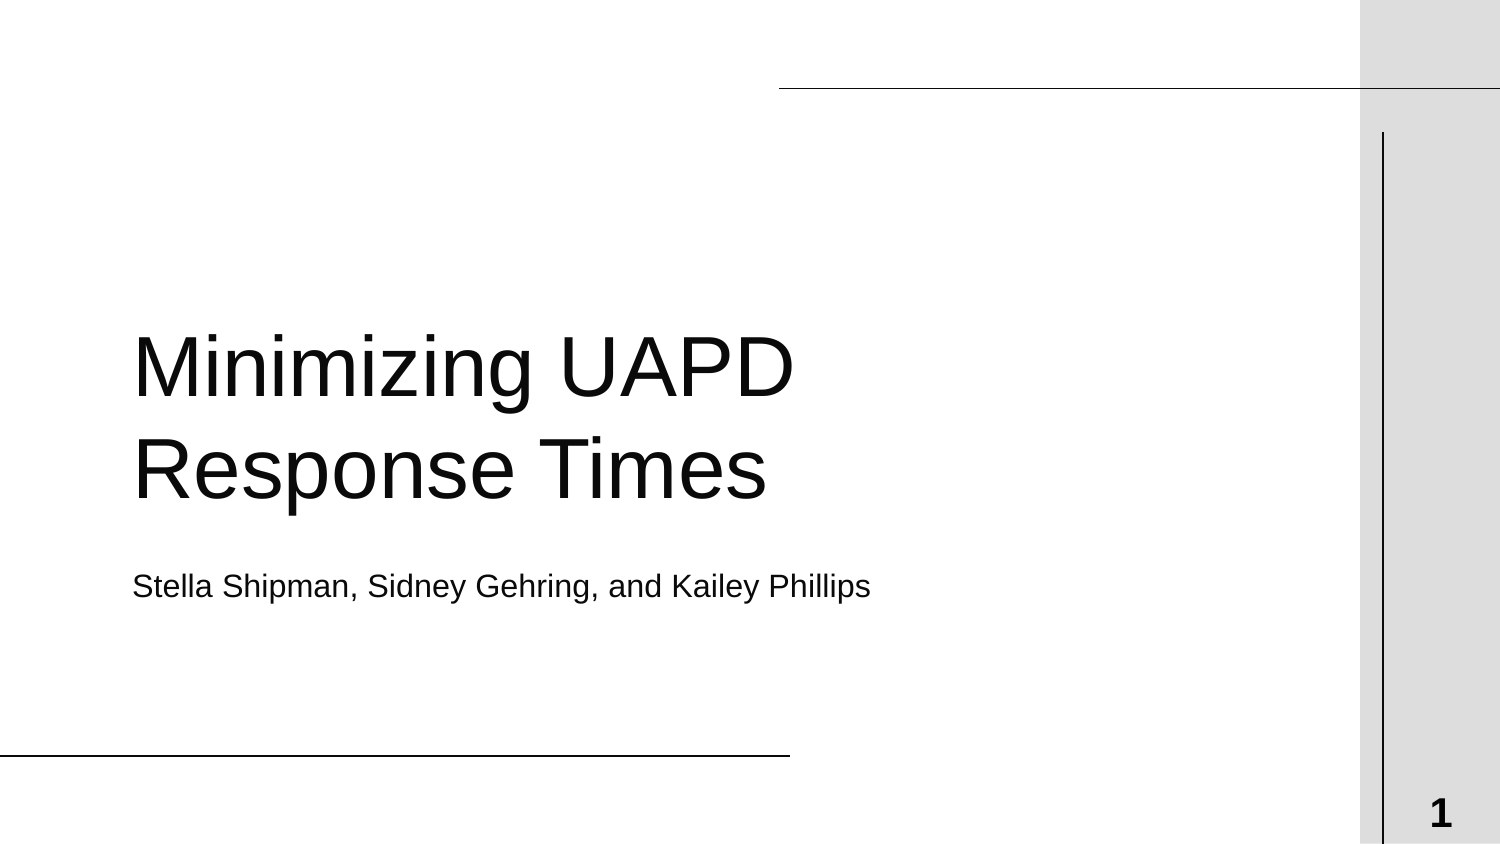

# Minimizing UAPD Response Times
Stella Shipman, Sidney Gehring, and Kailey Phillips
1